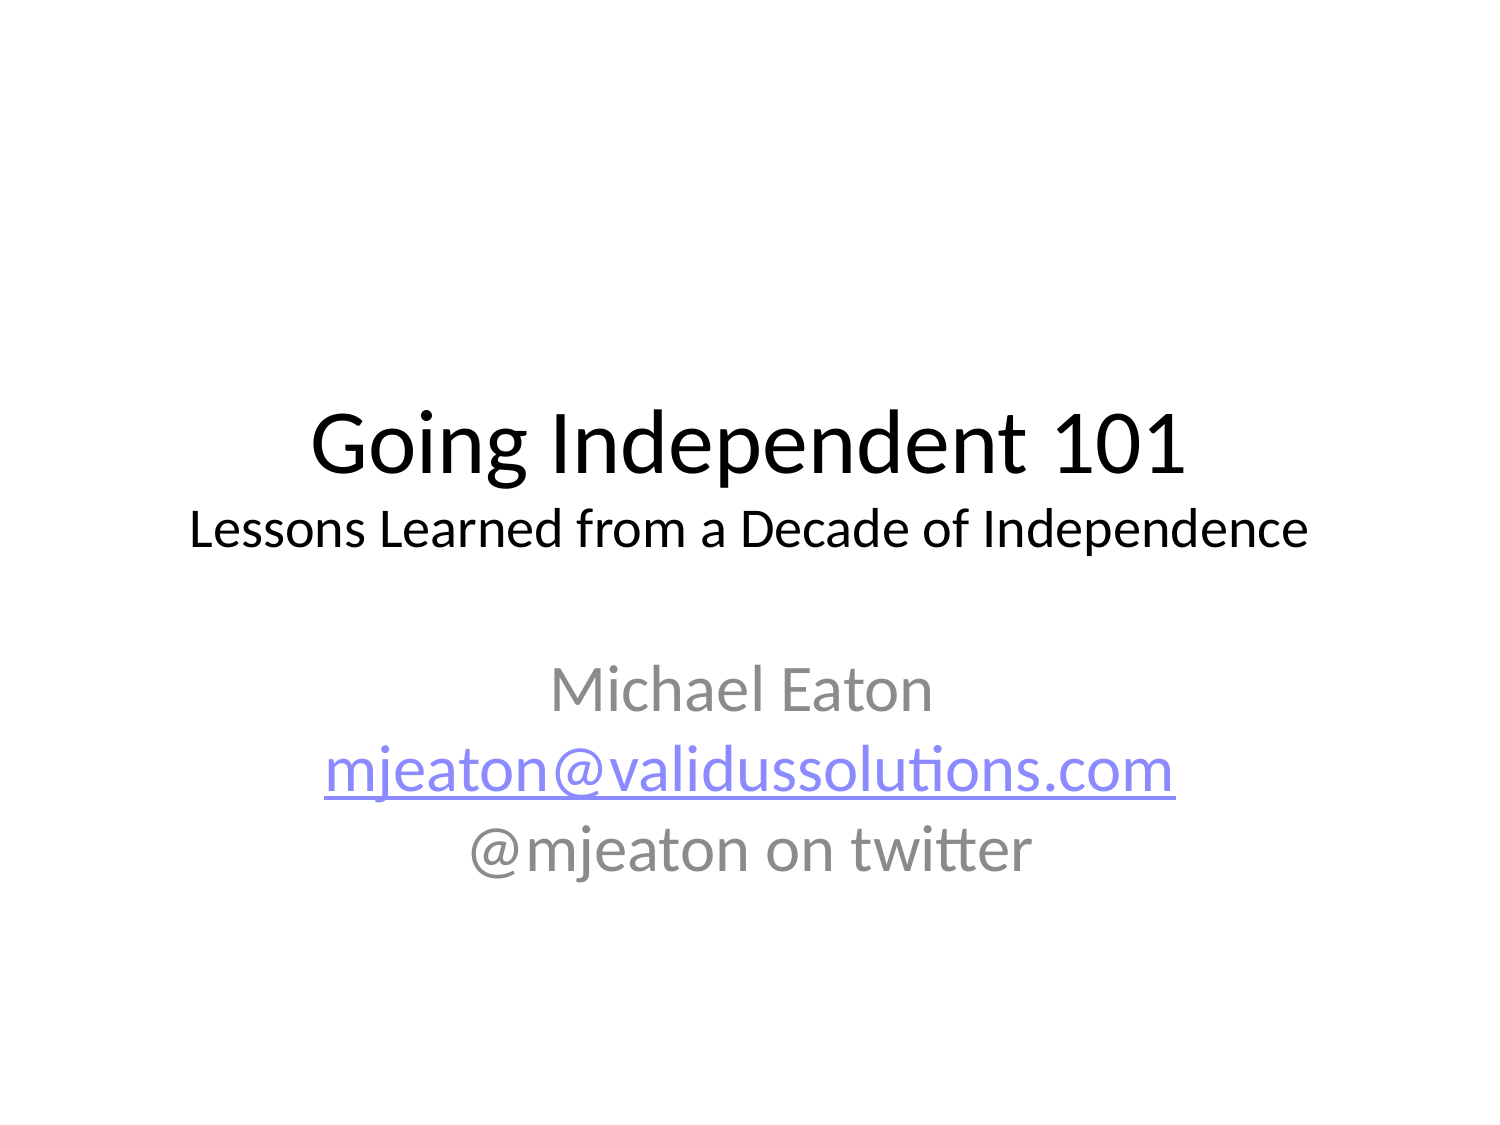

# Going Independent 101 Lessons Learned from a Decade of Independence
Michael Eaton mjeaton@validussolutions.com @mjeaton on twitter